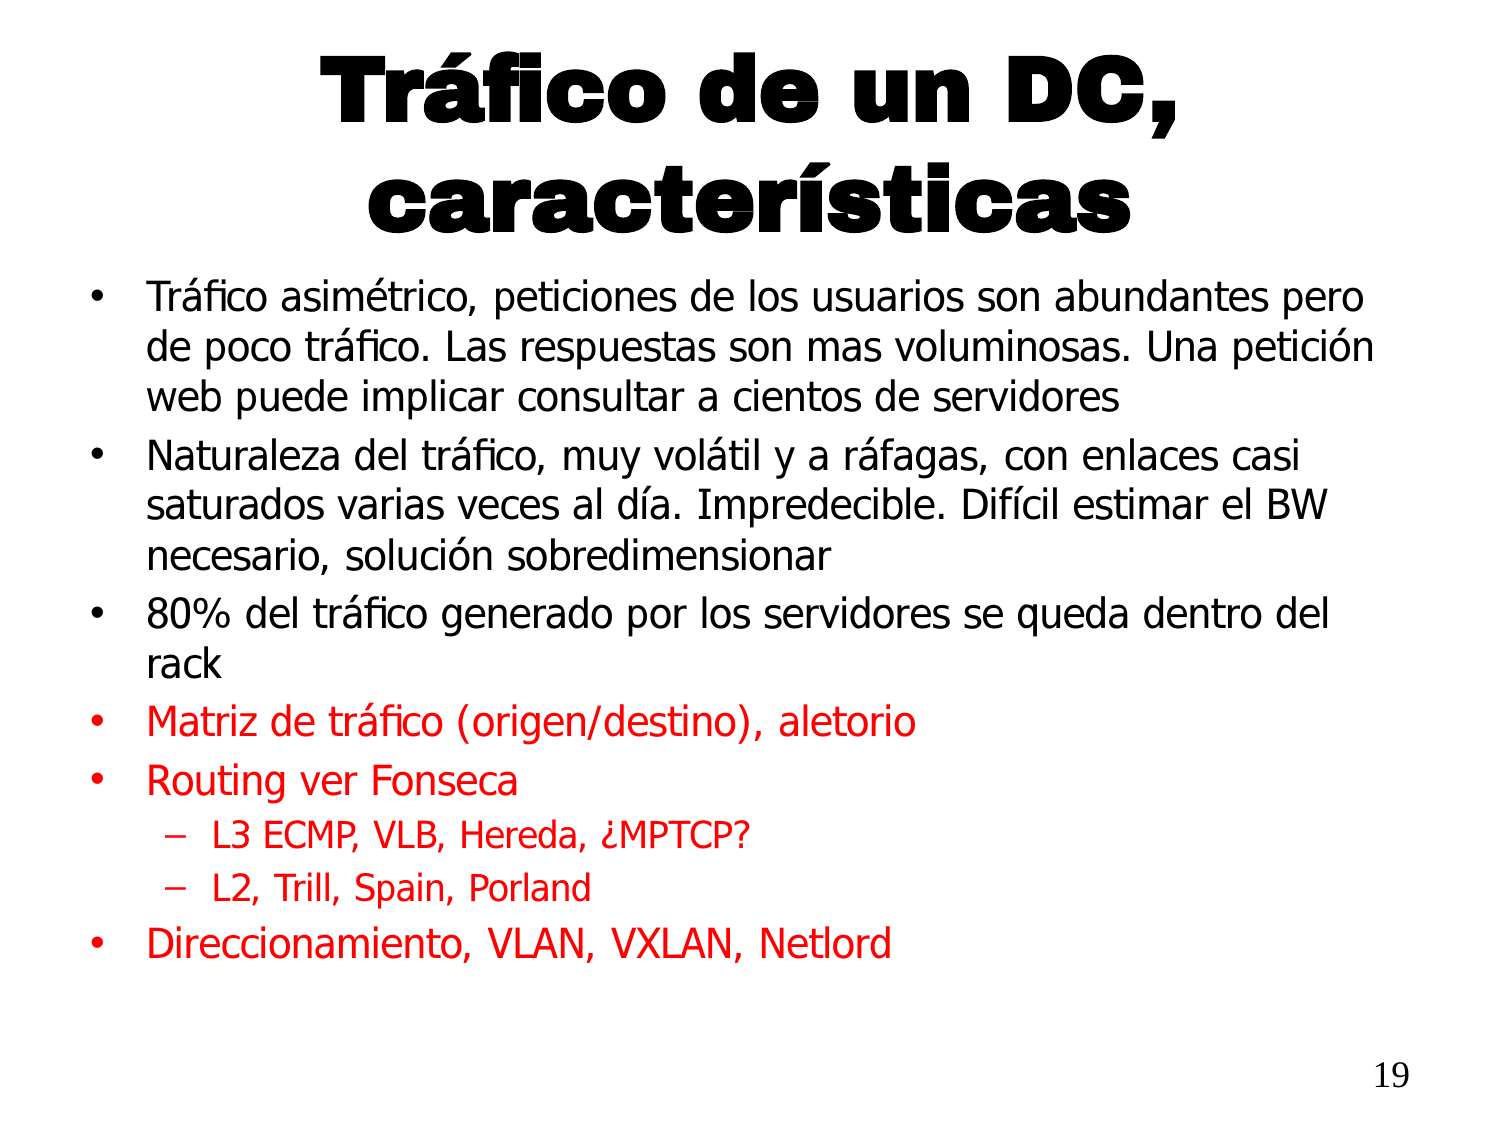

# Tráfico de un DC, características
Tráfico asimétrico, peticiones de los usuarios son abundantes pero de poco tráfico. Las respuestas son mas voluminosas. Una petición web puede implicar consultar a cientos de servidores
Naturaleza del tráfico, muy volátil y a ráfagas, con enlaces casi saturados varias veces al día. Impredecible. Difícil estimar el BW necesario, solución sobredimensionar
80% del tráfico generado por los servidores se queda dentro del rack
Matriz de tráfico (origen/destino), aletorio
Routing ver Fonseca
L3 ECMP, VLB, Hereda, ¿MPTCP?
L2, Trill, Spain, Porland
Direccionamiento, VLAN, VXLAN, Netlord
19